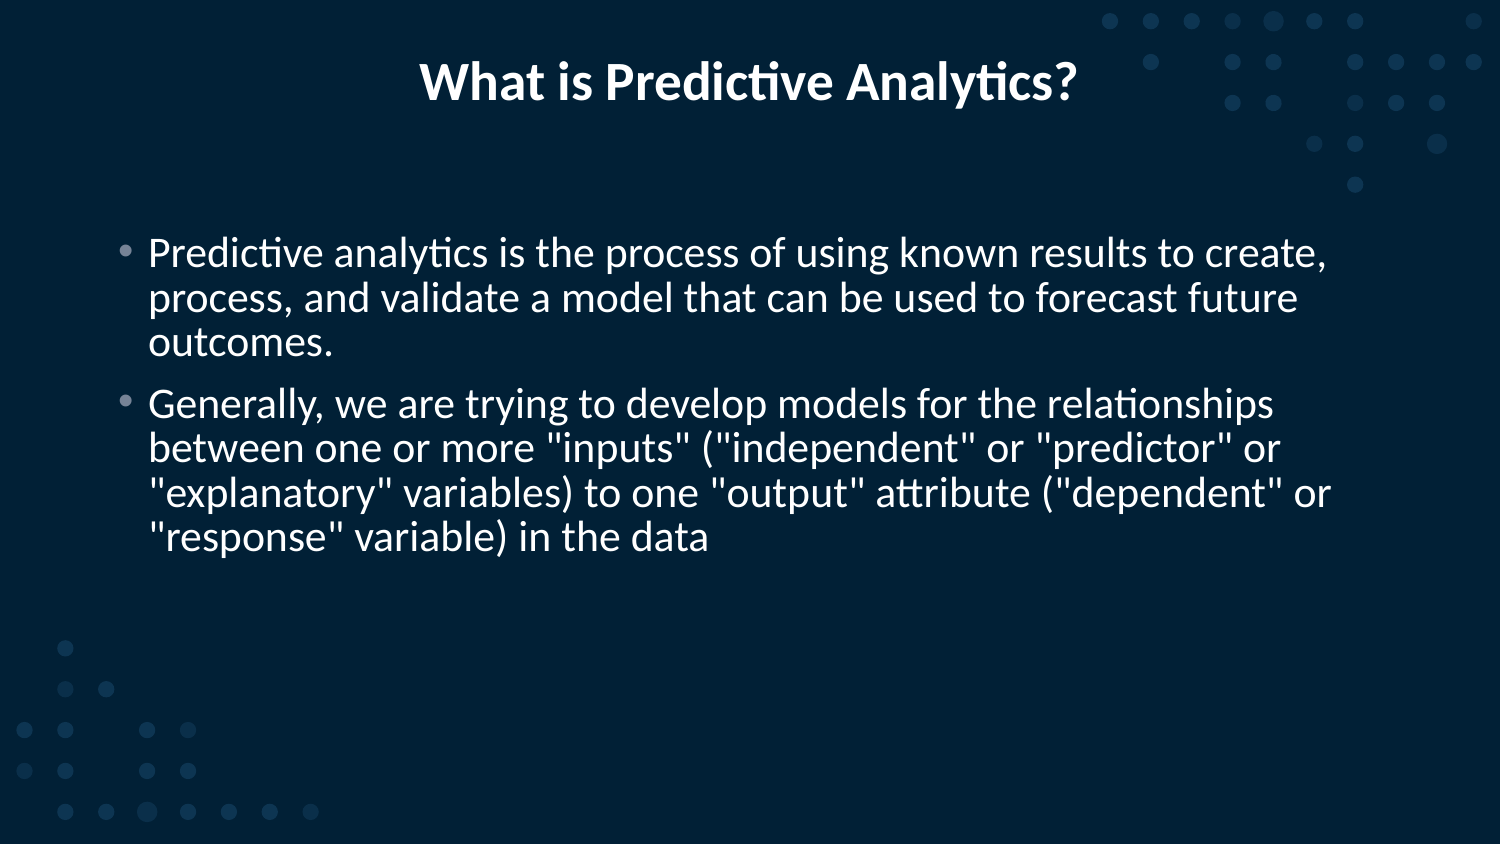

# What is Predictive Analytics?

Predictive analytics is the process of using known results to create, process, and validate a model that can be used to forecast future outcomes.
Generally, we are trying to develop models for the relationships between one or more "inputs" ("independent" or "predictor" or "explanatory" variables) to one "output" attribute ("dependent" or "response" variable) in the data